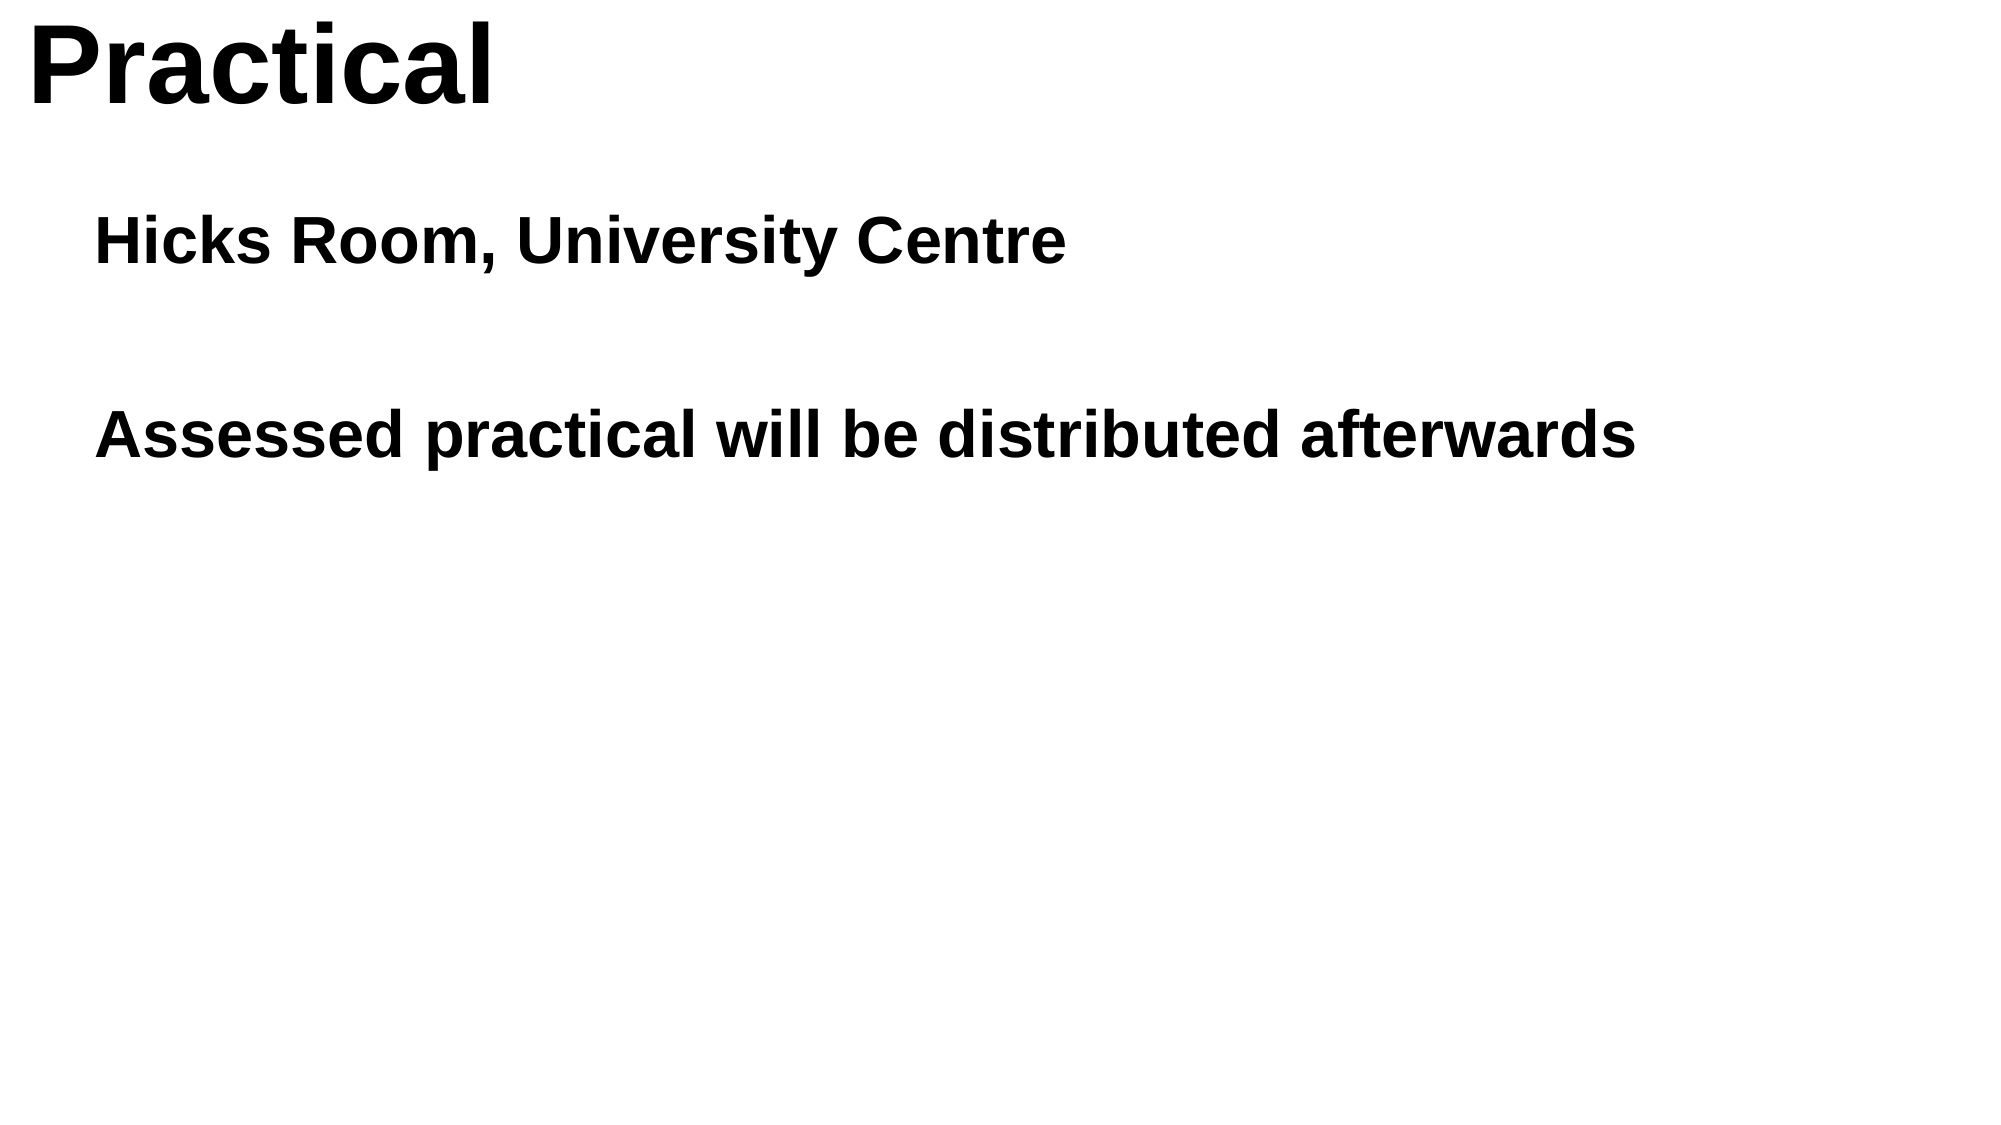

# Practical
Hicks Room, University Centre

Assessed practical will be distributed afterwards